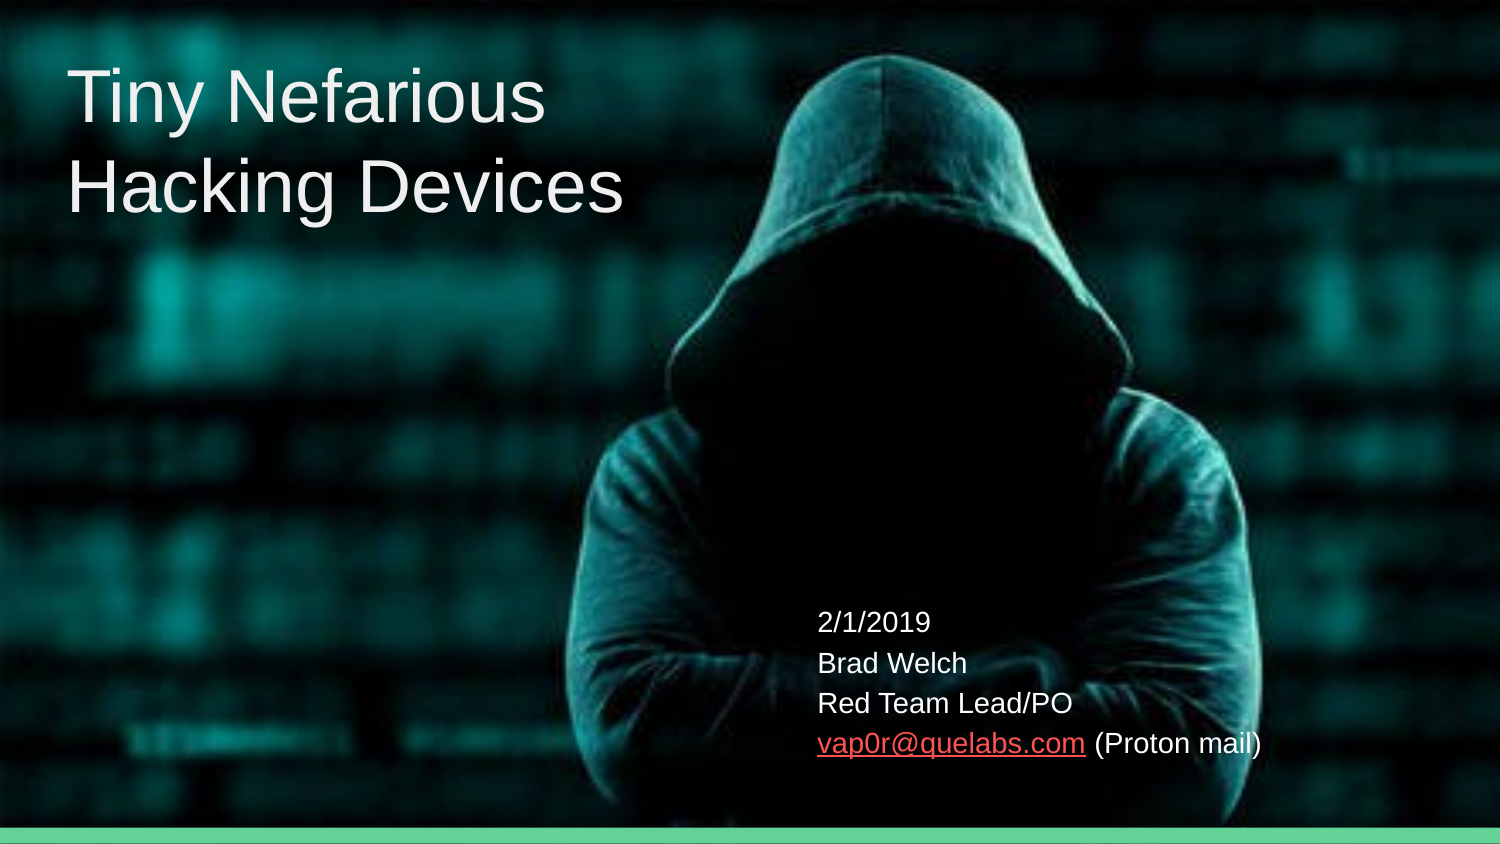

# Tiny Nefarious
Hacking Devices
2/1/2019
Brad Welch
Red Team Lead/PO
vap0r@quelabs.com (Proton mail)